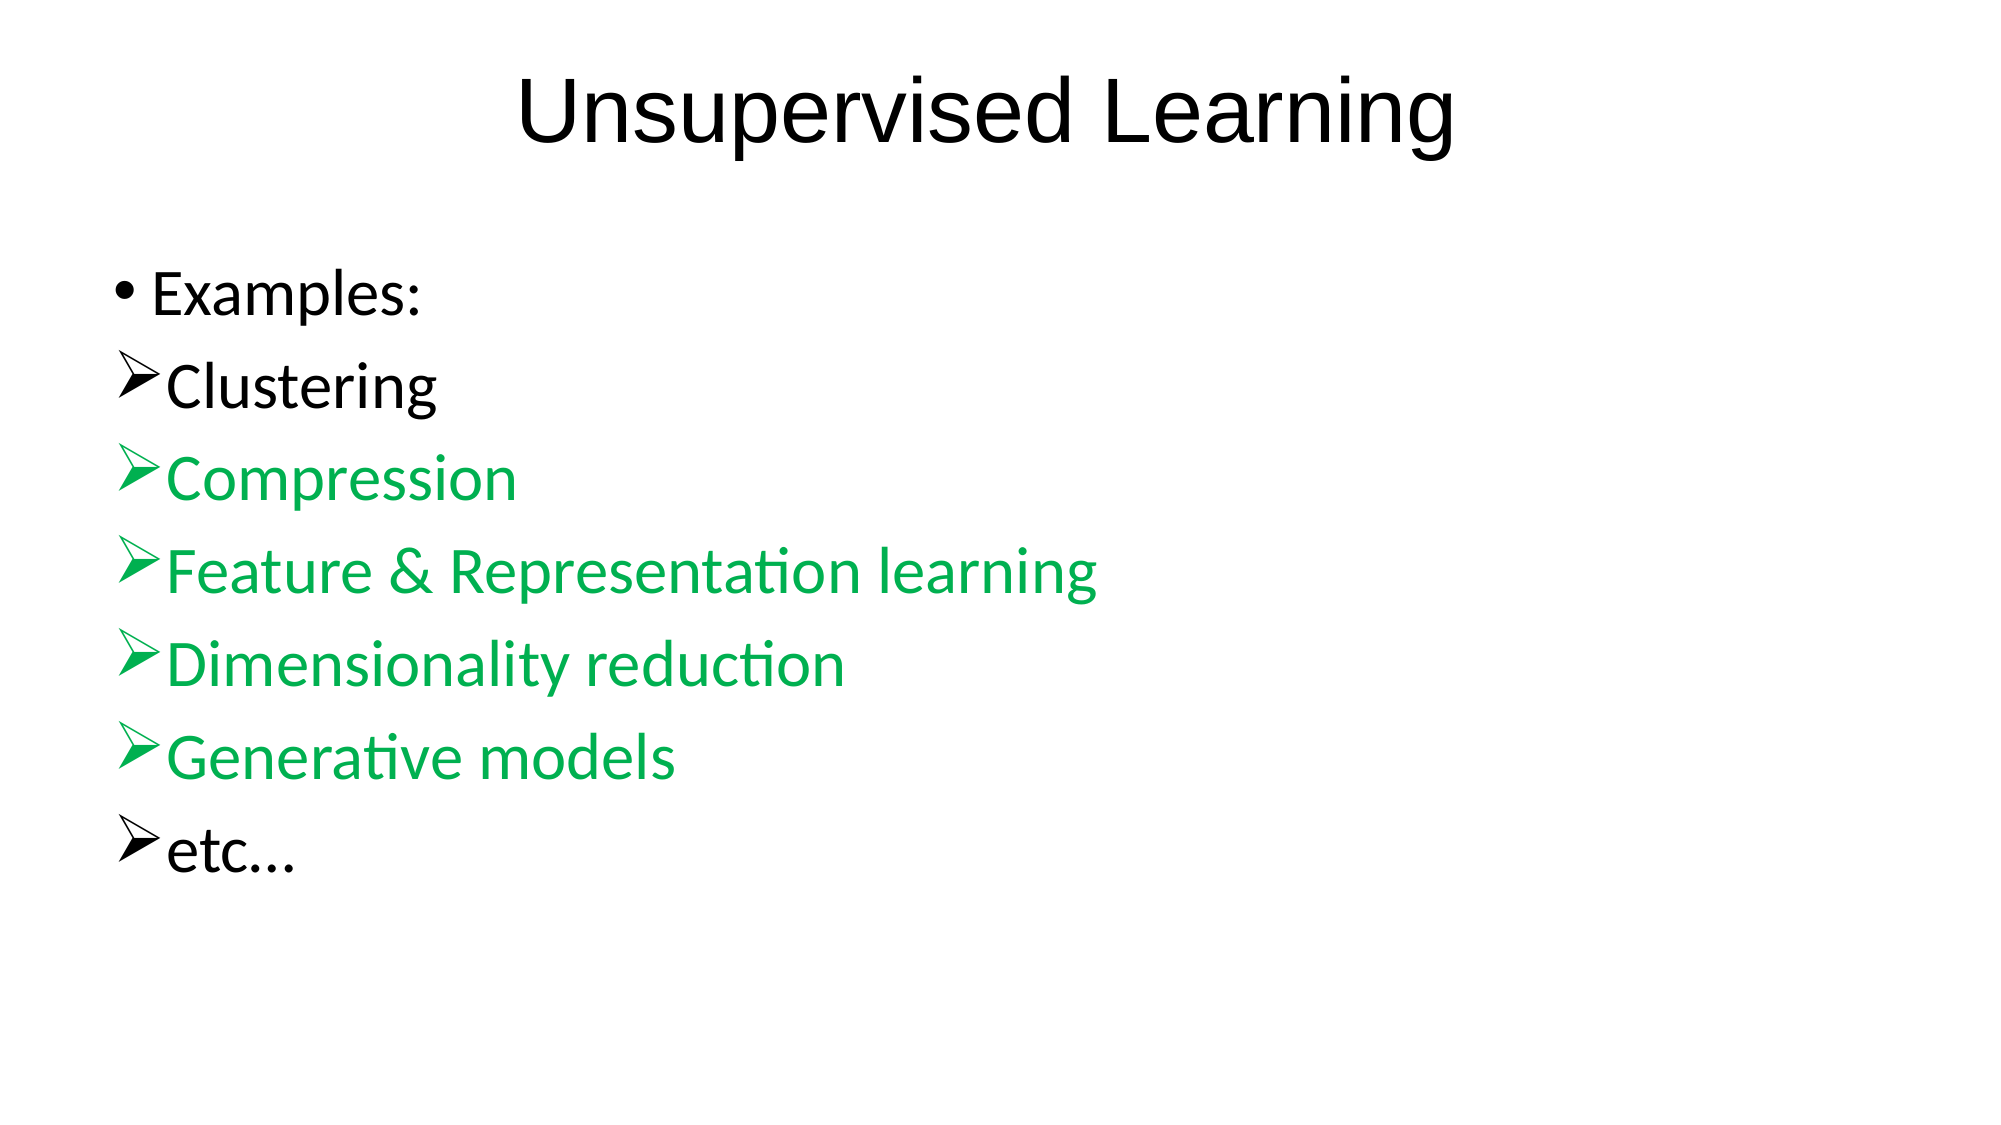

Unsupervised Learning
Examples:
Clustering
Compression
Feature & Representation learning
Dimensionality reduction
Generative models
etc…